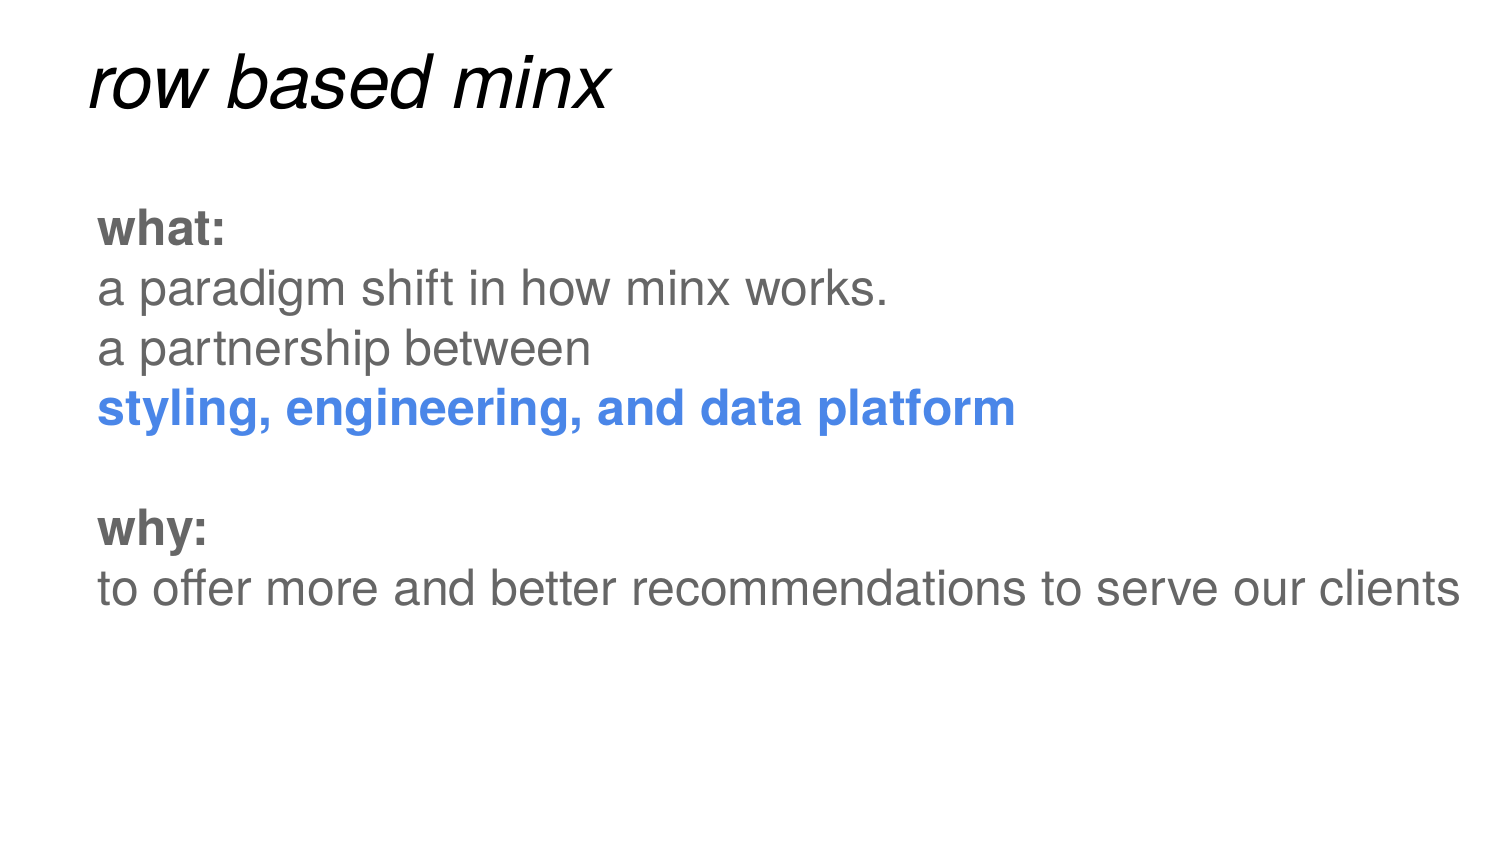

row based minx
what:
a paradigm shift in how minx works.
a partnership between
styling, engineering, and data platform

why:
to offer more and better recommendations to serve our clients